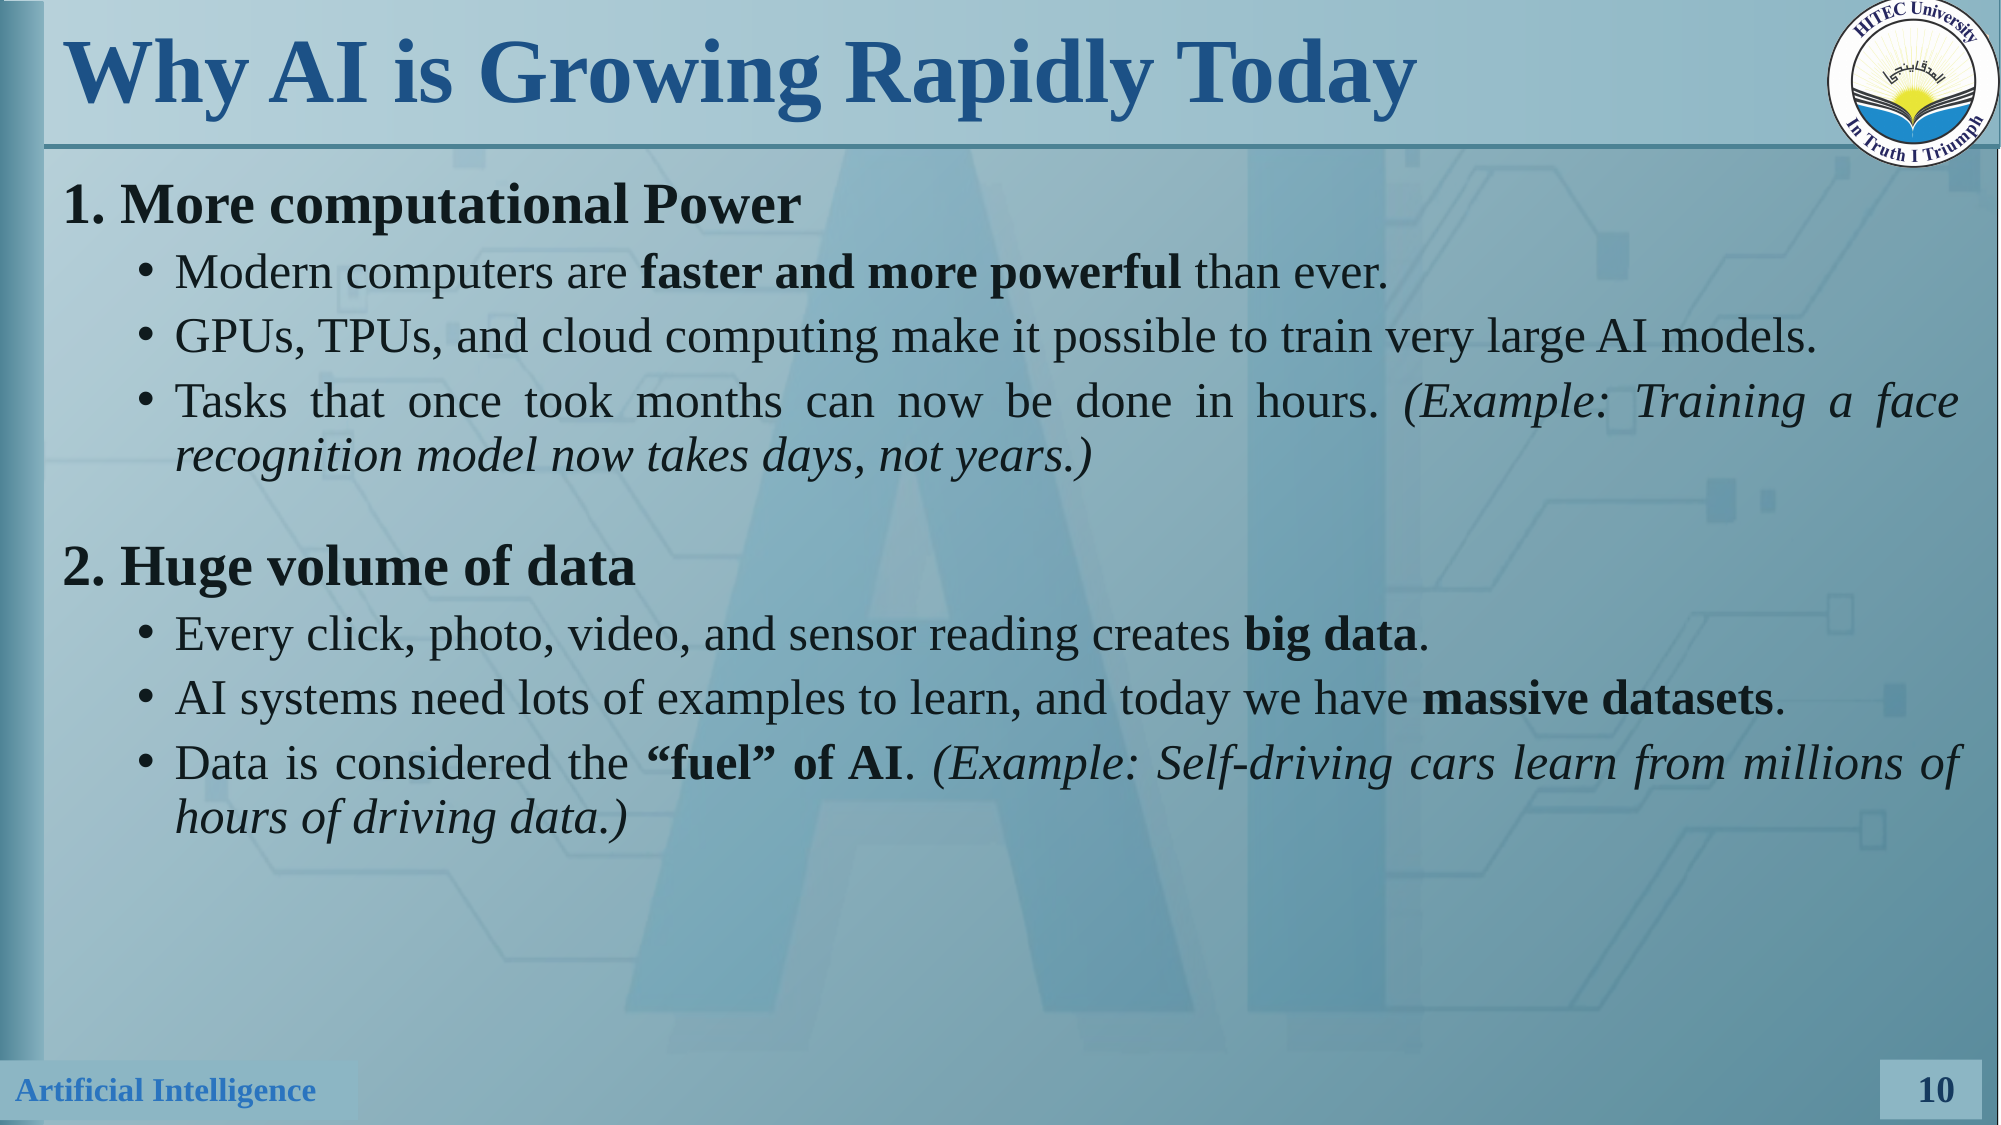

# Why AI is Growing Rapidly Today
1. More computational Power
Modern computers are faster and more powerful than ever.
GPUs, TPUs, and cloud computing make it possible to train very large AI models.
Tasks that once took months can now be done in hours. (Example: Training a face recognition model now takes days, not years.)

2. Huge volume of data
Every click, photo, video, and sensor reading creates big data.
AI systems need lots of examples to learn, and today we have massive datasets.
Data is considered the “fuel” of AI. (Example: Self-driving cars learn from millions of hours of driving data.)

10